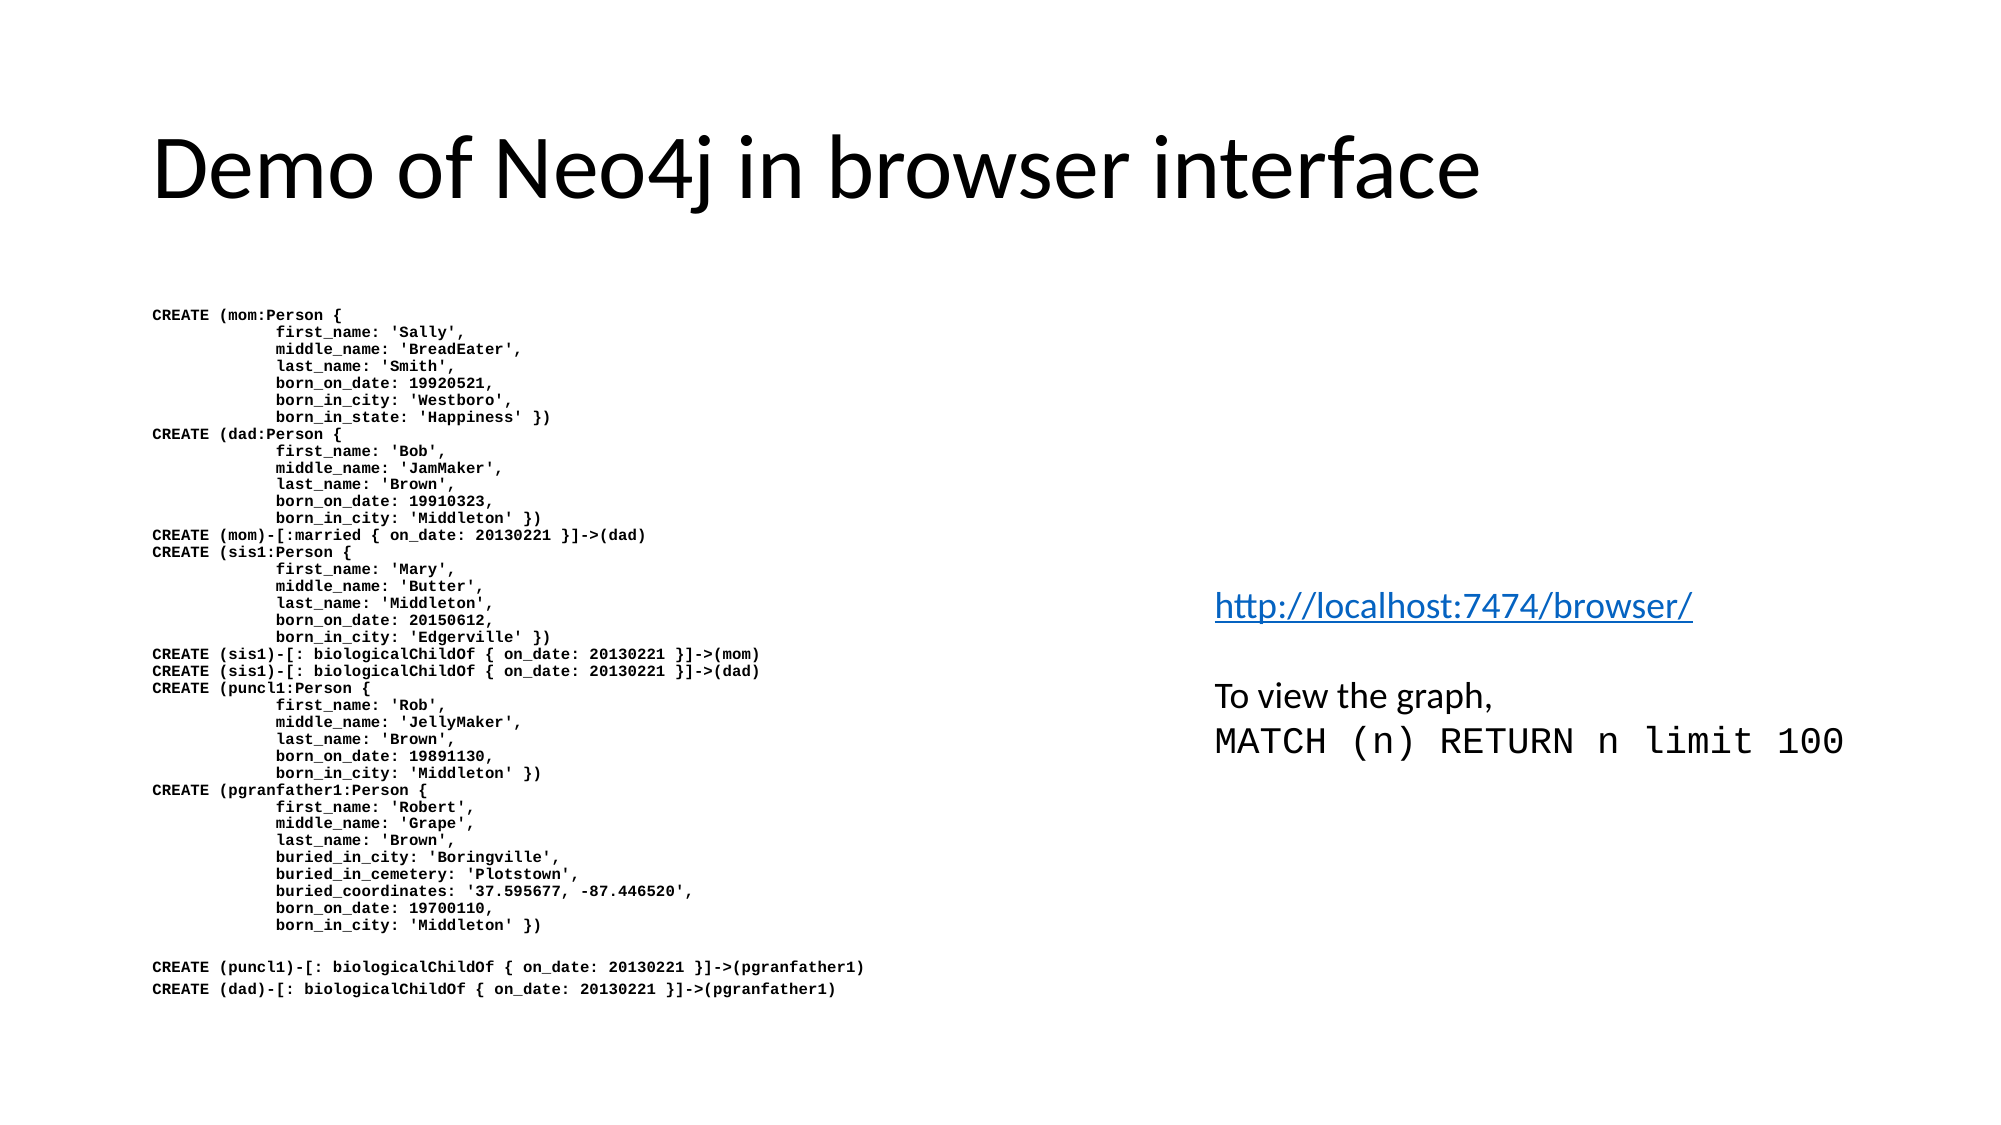

# Demo of Neo4j in browser interface
CREATE (mom:Person {
             first_name: 'Sally',
             middle_name: 'BreadEater',
             last_name: 'Smith',
             born_on_date: 19920521,
             born_in_city: 'Westboro',
             born_in_state: 'Happiness' })
CREATE (dad:Person {
             first_name: 'Bob',
             middle_name: 'JamMaker',
             last_name: 'Brown',
             born_on_date: 19910323,
             born_in_city: 'Middleton' })
CREATE (mom)-[:married { on_date: 20130221 }]->(dad)
CREATE (sis1:Person {
             first_name: 'Mary',
             middle_name: 'Butter',
             last_name: 'Middleton',
             born_on_date: 20150612,
             born_in_city: 'Edgerville' })
CREATE (sis1)-[: biologicalChildOf { on_date: 20130221 }]->(mom)
CREATE (sis1)-[: biologicalChildOf { on_date: 20130221 }]->(dad)
CREATE (puncl1:Person {
             first_name: 'Rob',
             middle_name: 'JellyMaker',
             last_name: 'Brown',
             born_on_date: 19891130,
             born_in_city: 'Middleton' })
CREATE (pgranfather1:Person {
             first_name: 'Robert',
             middle_name: 'Grape',
             last_name: 'Brown',
             buried_in_city: 'Boringville',
             buried_in_cemetery: 'Plotstown',
             buried_coordinates: '37.595677, -87.446520',
             born_on_date: 19700110,
             born_in_city: 'Middleton' })
CREATE (puncl1)-[: biologicalChildOf { on_date: 20130221 }]->(pgranfather1)
CREATE (dad)-[: biologicalChildOf { on_date: 20130221 }]->(pgranfather1)

http://localhost:7474/browser/

To view the graph,
MATCH (n) RETURN n limit 100